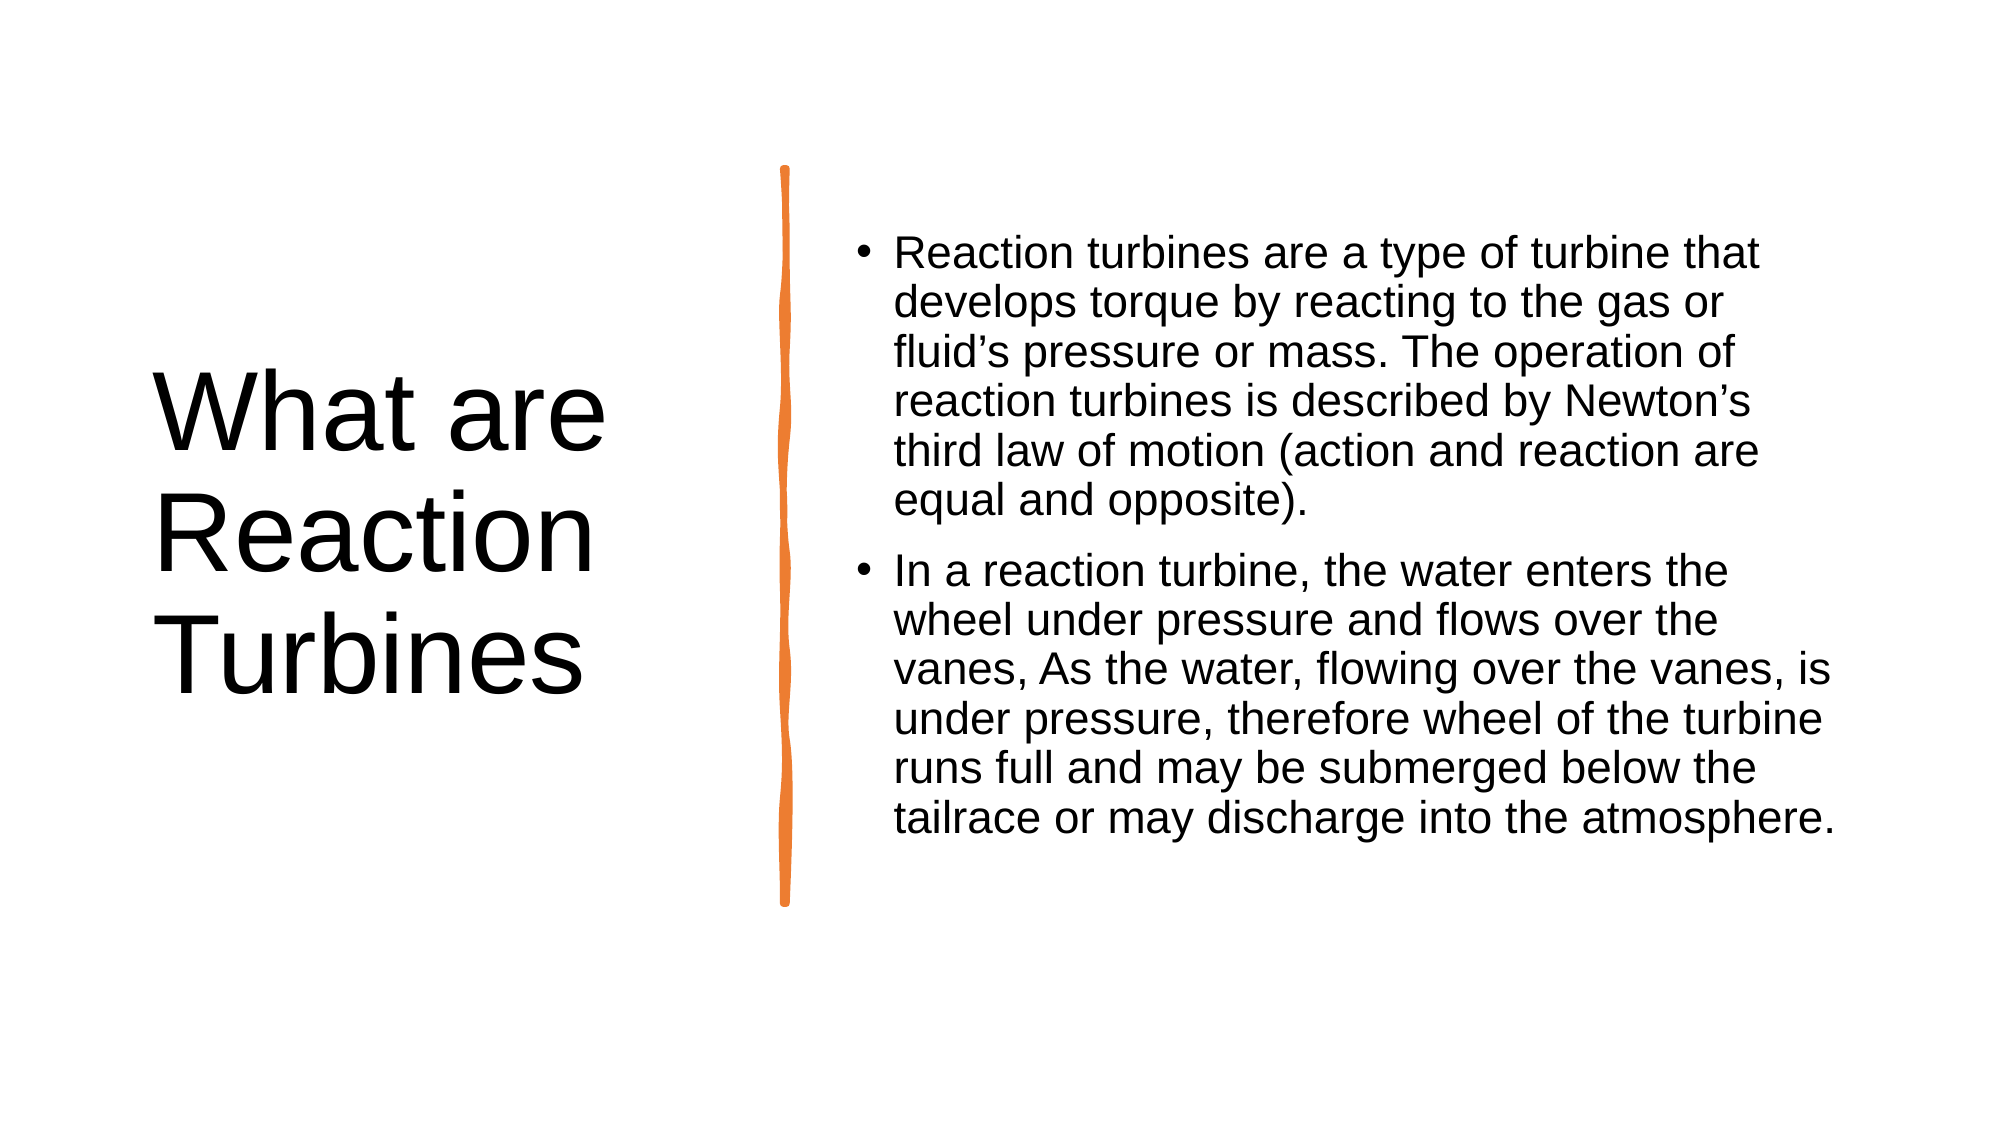

# What are Reaction Turbines
Reaction turbines are a type of turbine that develops torque by reacting to the gas or fluid’s pressure or mass. The operation of reaction turbines is described by Newton’s third law of motion (action and reaction are equal and opposite).
In a reaction turbine, the water enters the wheel under pressure and flows over the vanes, As the water, flowing over the vanes, is under pressure, therefore wheel of the turbine runs full and may be submerged below the tailrace or may discharge into the atmosphere.